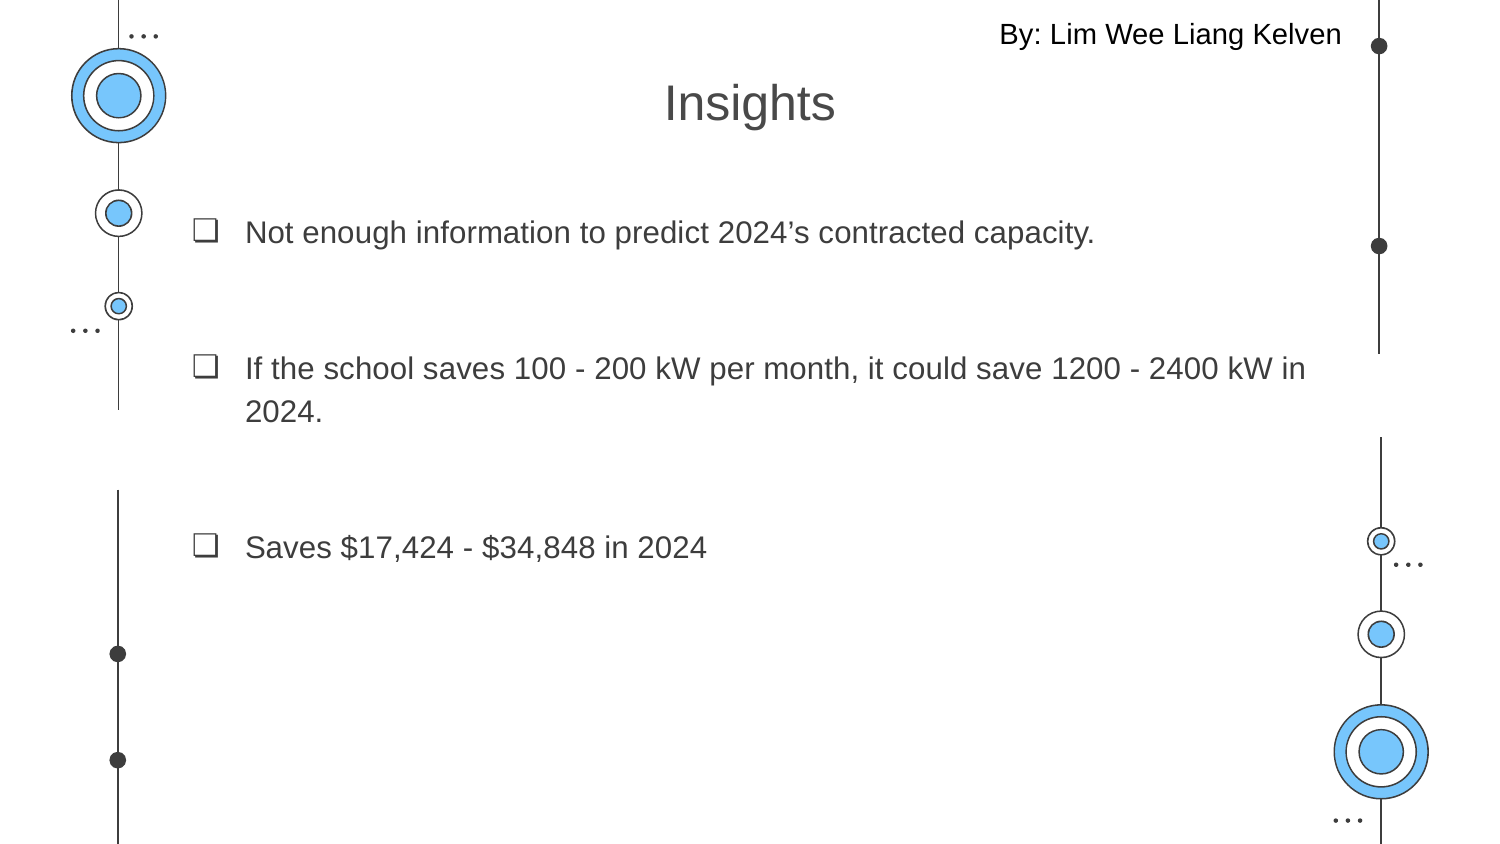

By: Lim Wee Liang Kelven
# Insights
Not enough information to predict 2024’s contracted capacity.

If the school saves 100 - 200 kW per month, it could save 1200 - 2400 kW in 2024.

Saves $17,424 - $34,848 in 2024